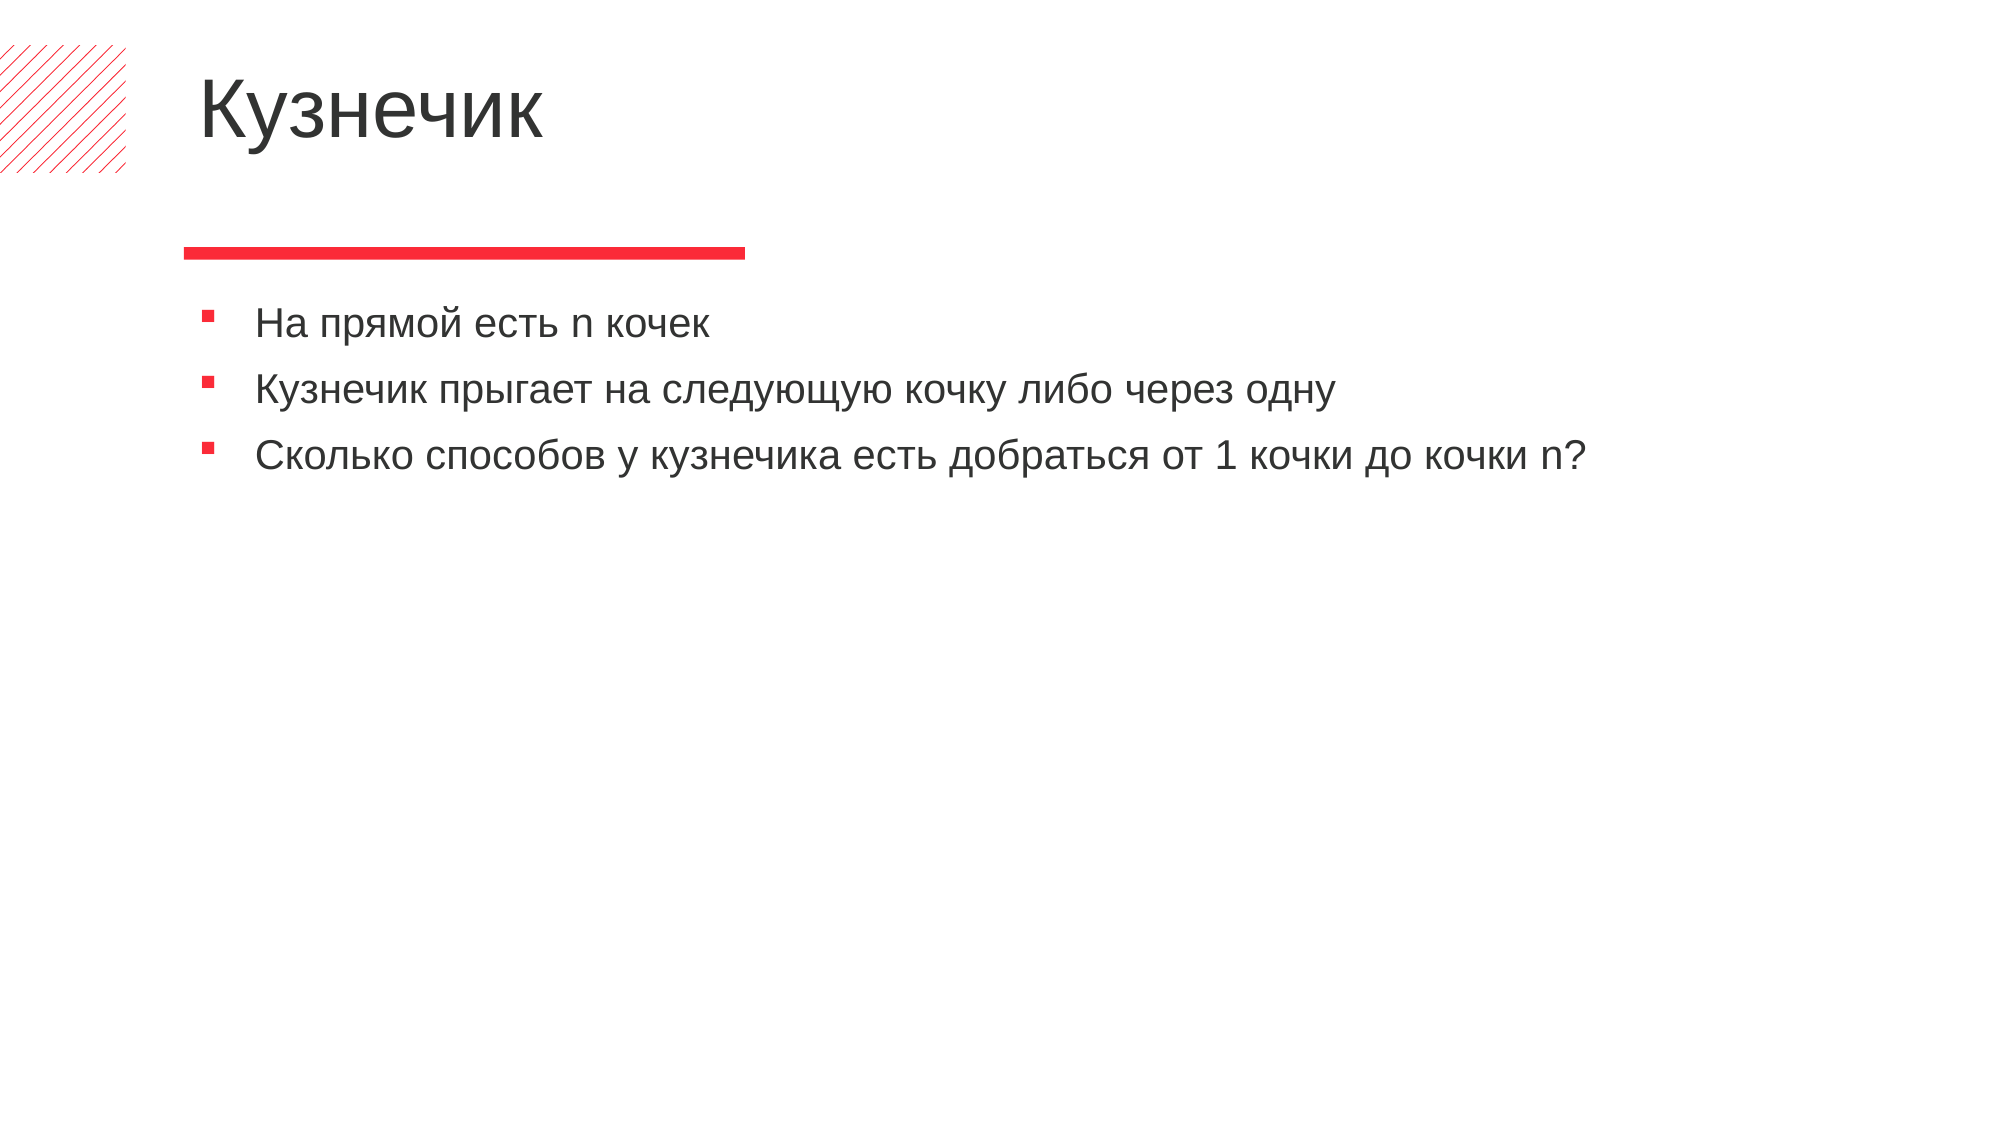

Кузнечик
На прямой есть n кочек
Кузнечик прыгает на следующую кочку либо через одну
Сколько способов у кузнечика есть добраться от 1 кочки до кочки n?